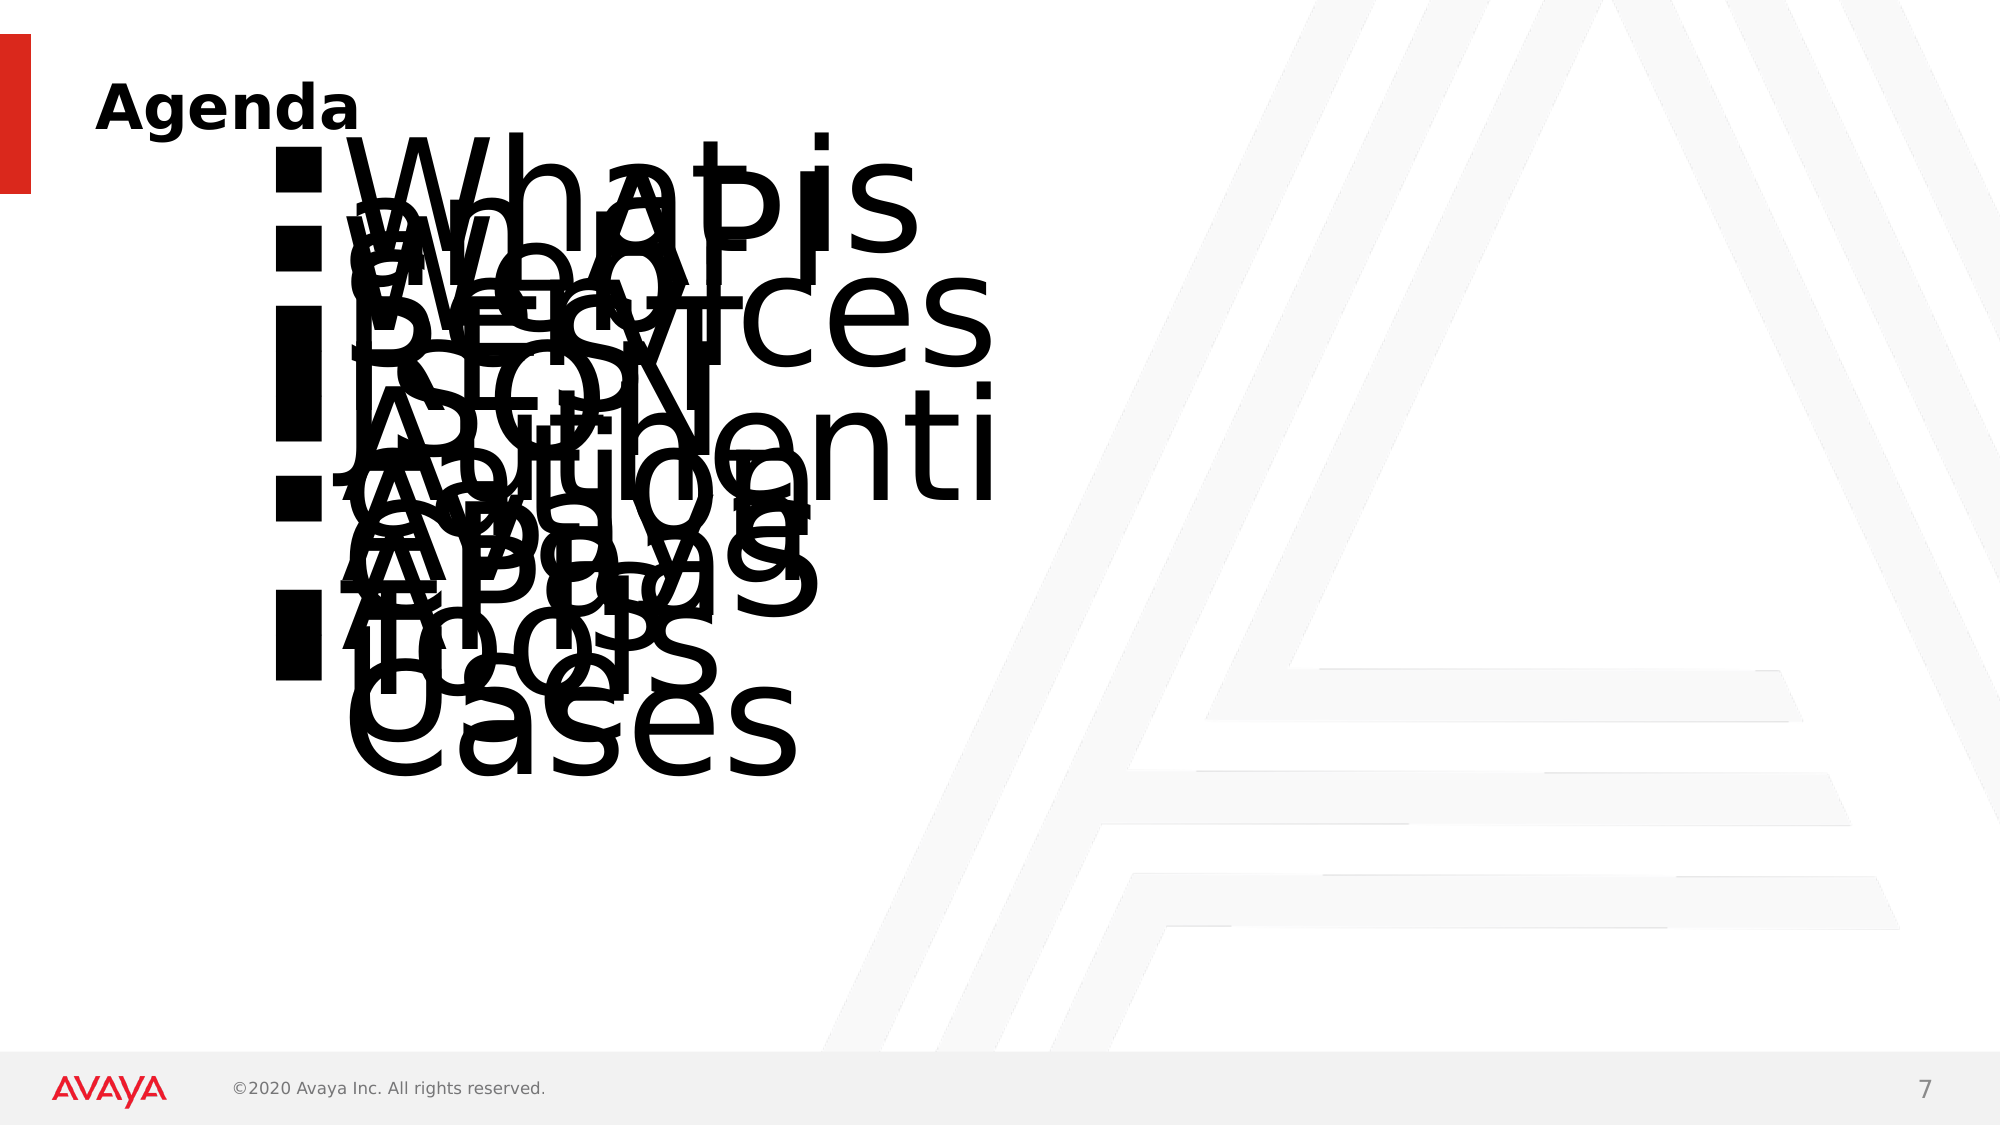

# Agenda
What is an API
Web Services
REST
JSON
Authentication
Avaya CPaaS APIs
Tools
Use Cases